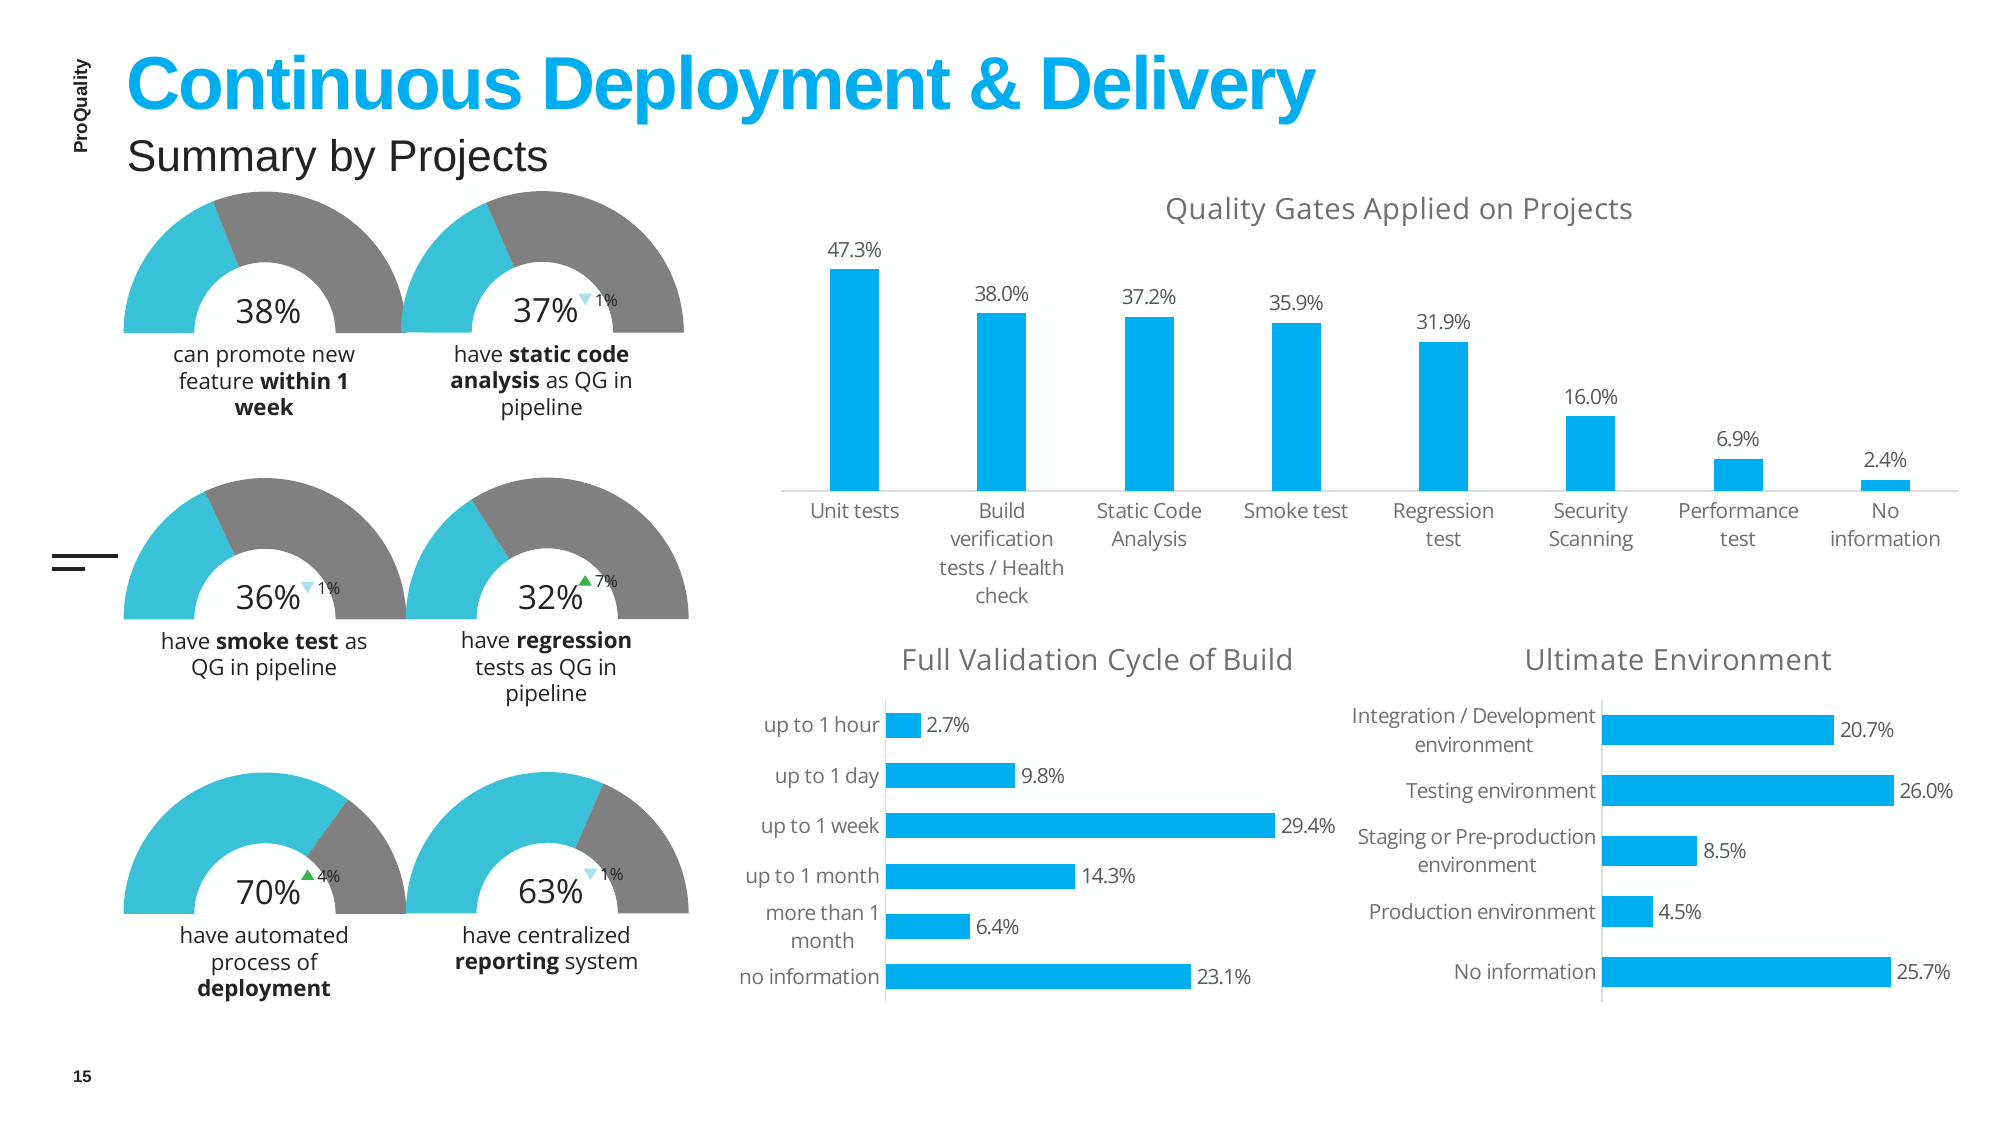

Continuous Deployment & Delivery
Summary by Projects

### Chart: Quality Gates Applied on Projects

| Category | %GT Count of Your Project ID as it appears in UPSA: |
|---|---|
| Unit tests | 0.4734 |
| Build verification tests / Health check | 0.3803 |
| Static Code Analysis | 0.3723 |
| Smoke test | 0.359 |
| Regression test | 0.3191 |
| Security Scanning | 0.1596 |
| Performance test | 0.0691 |
| No information | 0.0239 |

### Chart

| Category | Sales |
|---|---|
| 1st Qtr | 37.0 |
| 2nd Qtr | 63.0 |
| 3rd Qtr | 100.0 |
| 4th Qtr | 0.0 |

### Chart

| Category | Sales |
|---|---|
| 1st Qtr | 38.0 |
| 2nd Qtr | 62.0 |
| 3rd Qtr | 100.0 |
| 4th Qtr | 0.0 |
37%
38%
1%

have static code analysis as QG in pipeline
can promote new feature within 1 week

### Chart

| Category | Sales |
|---|---|
| 1st Qtr | 32.0 |
| 2nd Qtr | 68.0 |
| 3rd Qtr | 100.0 |
| 4th Qtr | 0.0 |

### Chart

| Category | Sales |
|---|---|
| 1st Qtr | 36.0 |
| 2nd Qtr | 64.0 |
| 3rd Qtr | 100.0 |
| 4th Qtr | 0.0 |
32%
36%
7%

1%

### Chart: Ultimate Environment

| Category | %GT Count of Your Project ID as it appears in UPSA: |
|---|---|
| Integration / Development environment | 0.2069 |
| Testing environment | 0.2599 |
| Staging or Pre-production environment | 0.0849 |
| Production environment | 0.0451 |
| No information | 0.2573 |

### Chart: Full Validation Cycle of Build

| Category | %GT Count of Your Project ID as it appears in UPSA: |
|---|---|
| up to 1 hour | 0.0265 |
| up to 1 day | 0.0981 |
| up to 1 week | 0.2944 |
| up to 1 month | 0.1432 |
| more than 1 month | 0.0637 |
| no information | 0.2308 |
have regression tests as QG in pipeline
have smoke test as QG in pipeline

### Chart

| Category | Sales |
|---|---|
| 1st Qtr | 63.0 |
| 2nd Qtr | 37.0 |
| 3rd Qtr | 100.0 |
| 4th Qtr | 0.0 |

### Chart

| Category | Sales |
|---|---|
| 1st Qtr | 70.0 |
| 2nd Qtr | 30.0 |
| 3rd Qtr | 100.0 |
| 4th Qtr | 0.0 |
63%
70%
1%

4%

have centralized reporting system
have automated process of deployment